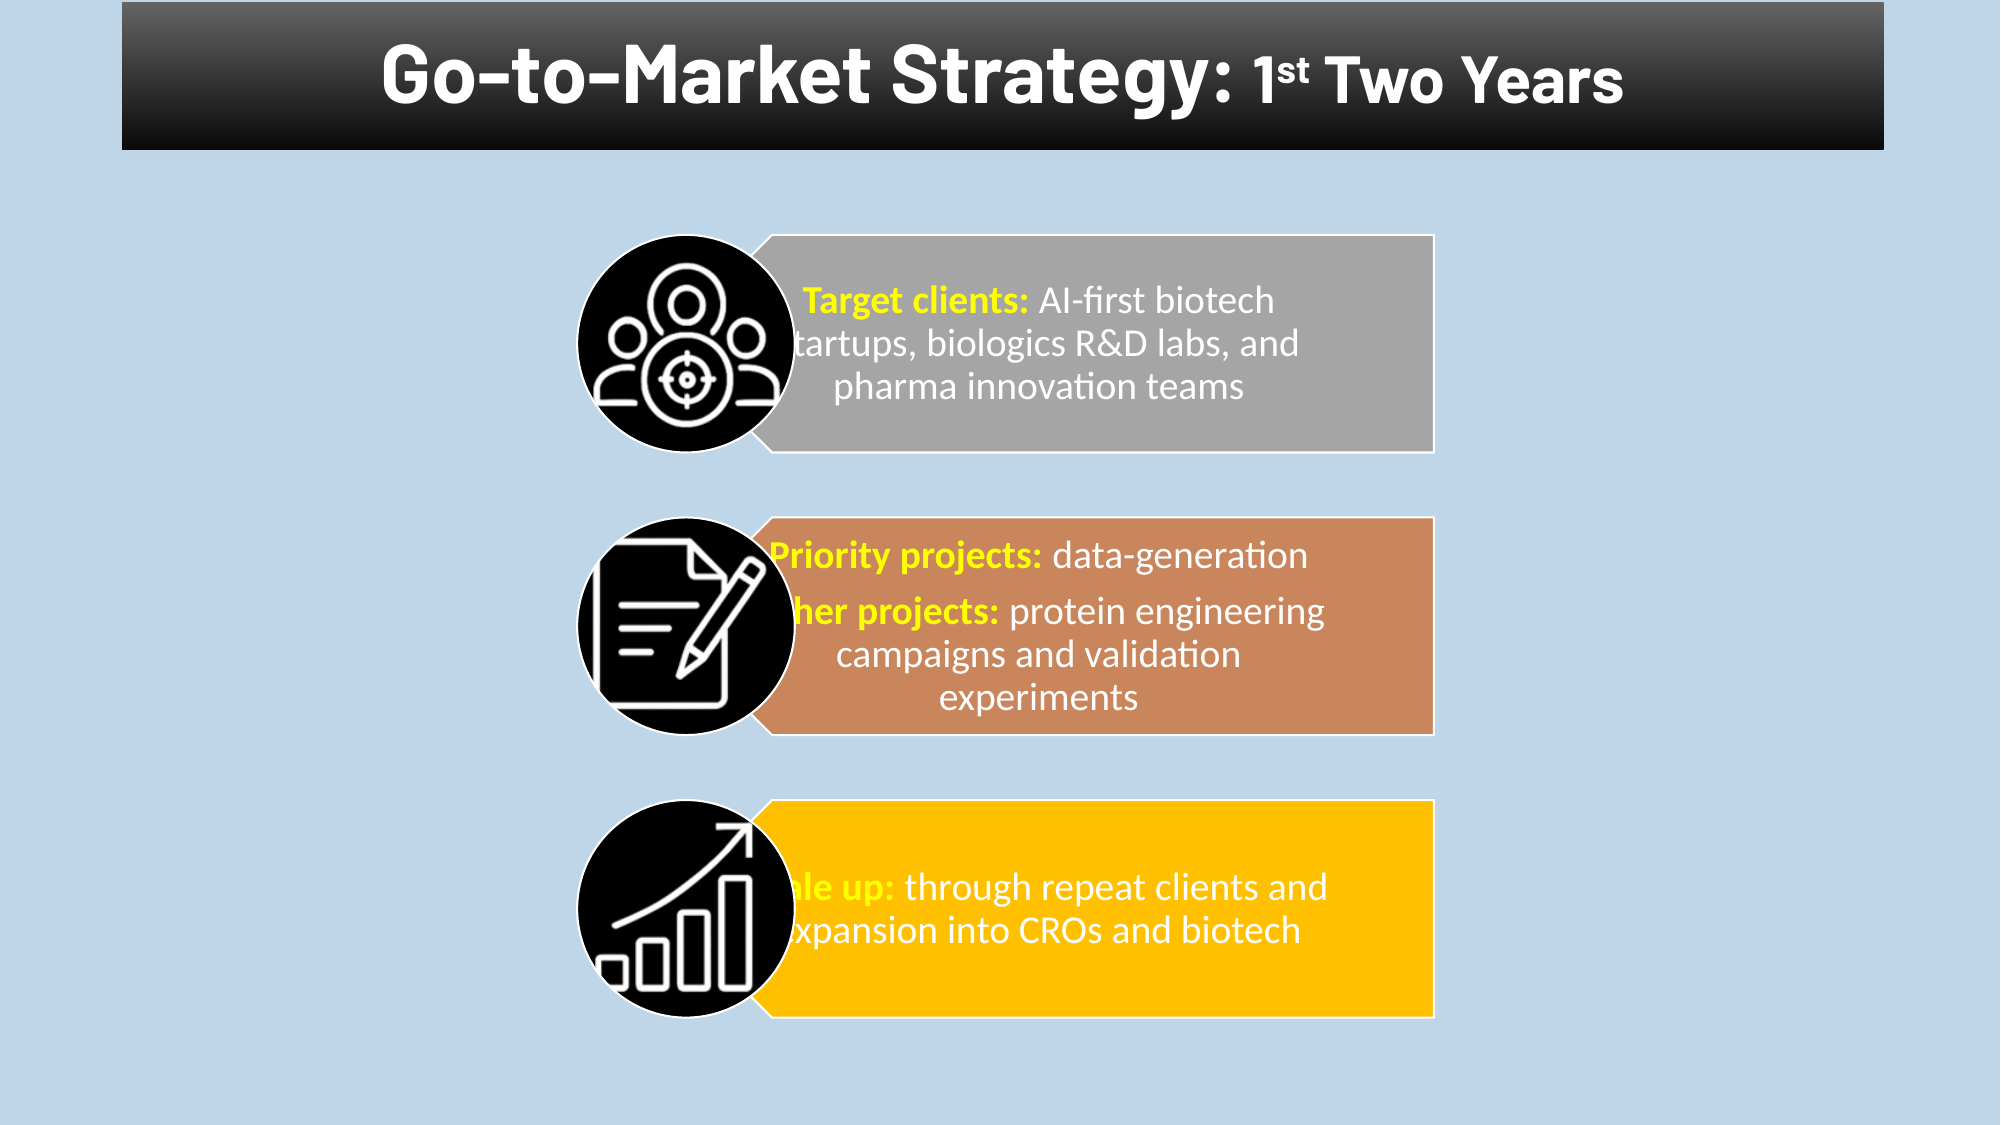

Go-to-Market Strategy: 1st Two Years
Target clients: AI-first biotech startups, biologics R&D labs, and pharma innovation teams
Priority projects: data-generation
Other projects: protein engineering campaigns and validation experiments
Scale up: through repeat clients and expansion into CROs and biotech